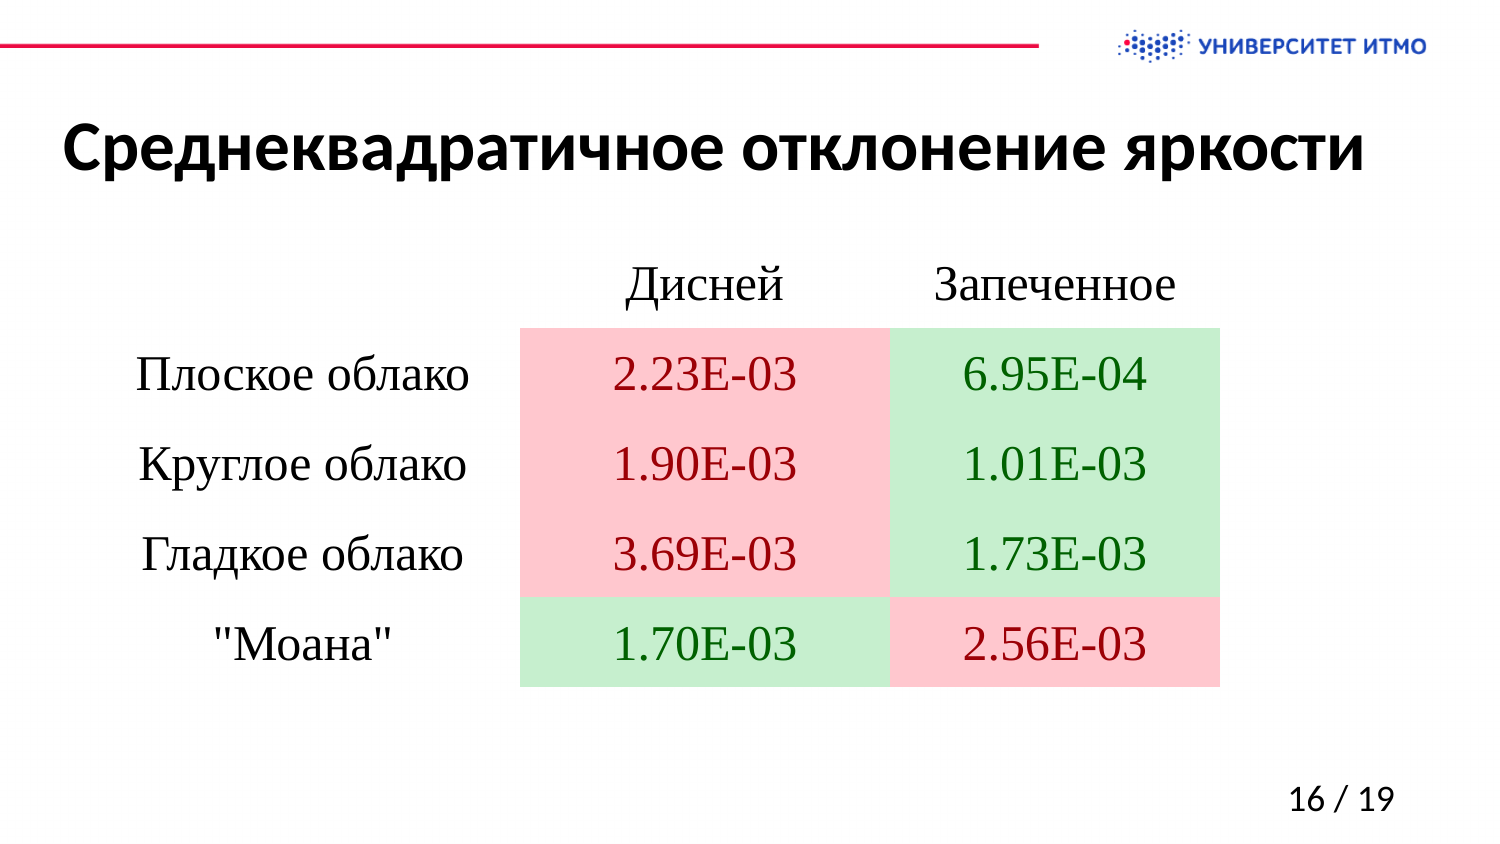

# Среднеквадратичное отклонение яркости
|  | Дисней | Запеченное |
| --- | --- | --- |
| Плоское облако | 2.23E-03 | 6.95E-04 |
| Круглое облако | 1.90E-03 | 1.01E-03 |
| Гладкое облако | 3.69E-03 | 1.73E-03 |
| "Моана" | 1.70E-03 | 2.56E-03 |